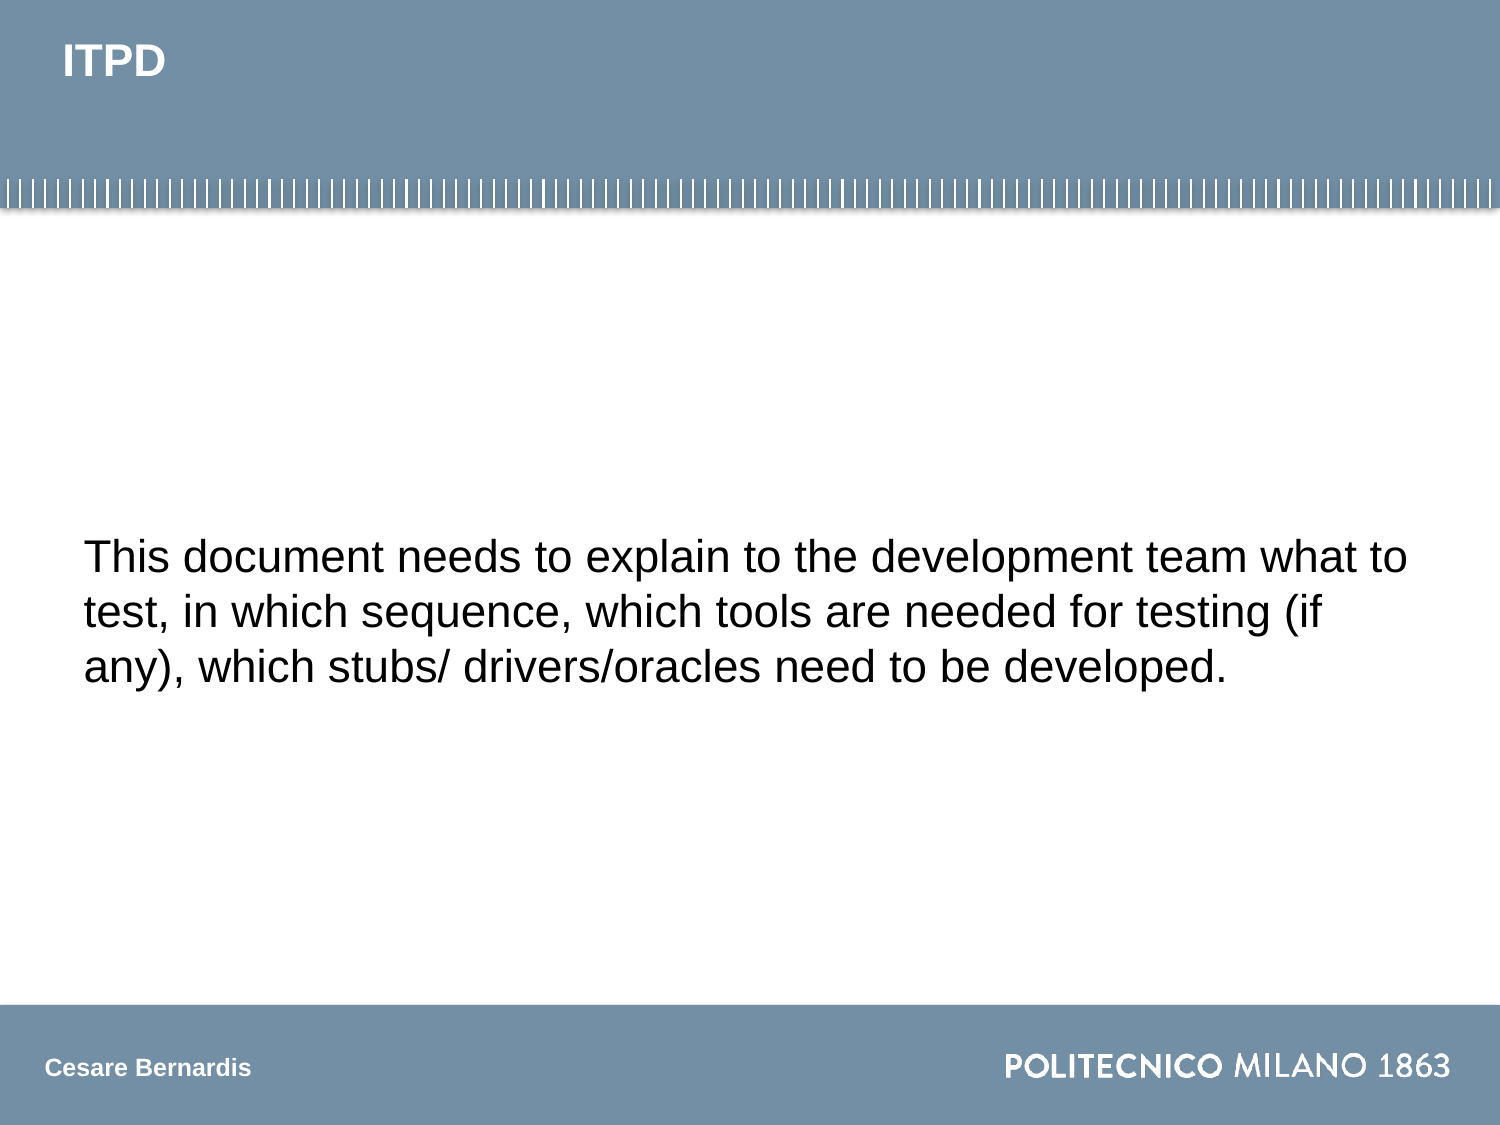

# ITPD
This document needs to explain to the development team what to test, in which sequence, which tools are needed for testing (if any), which stubs/ drivers/oracles need to be developed.